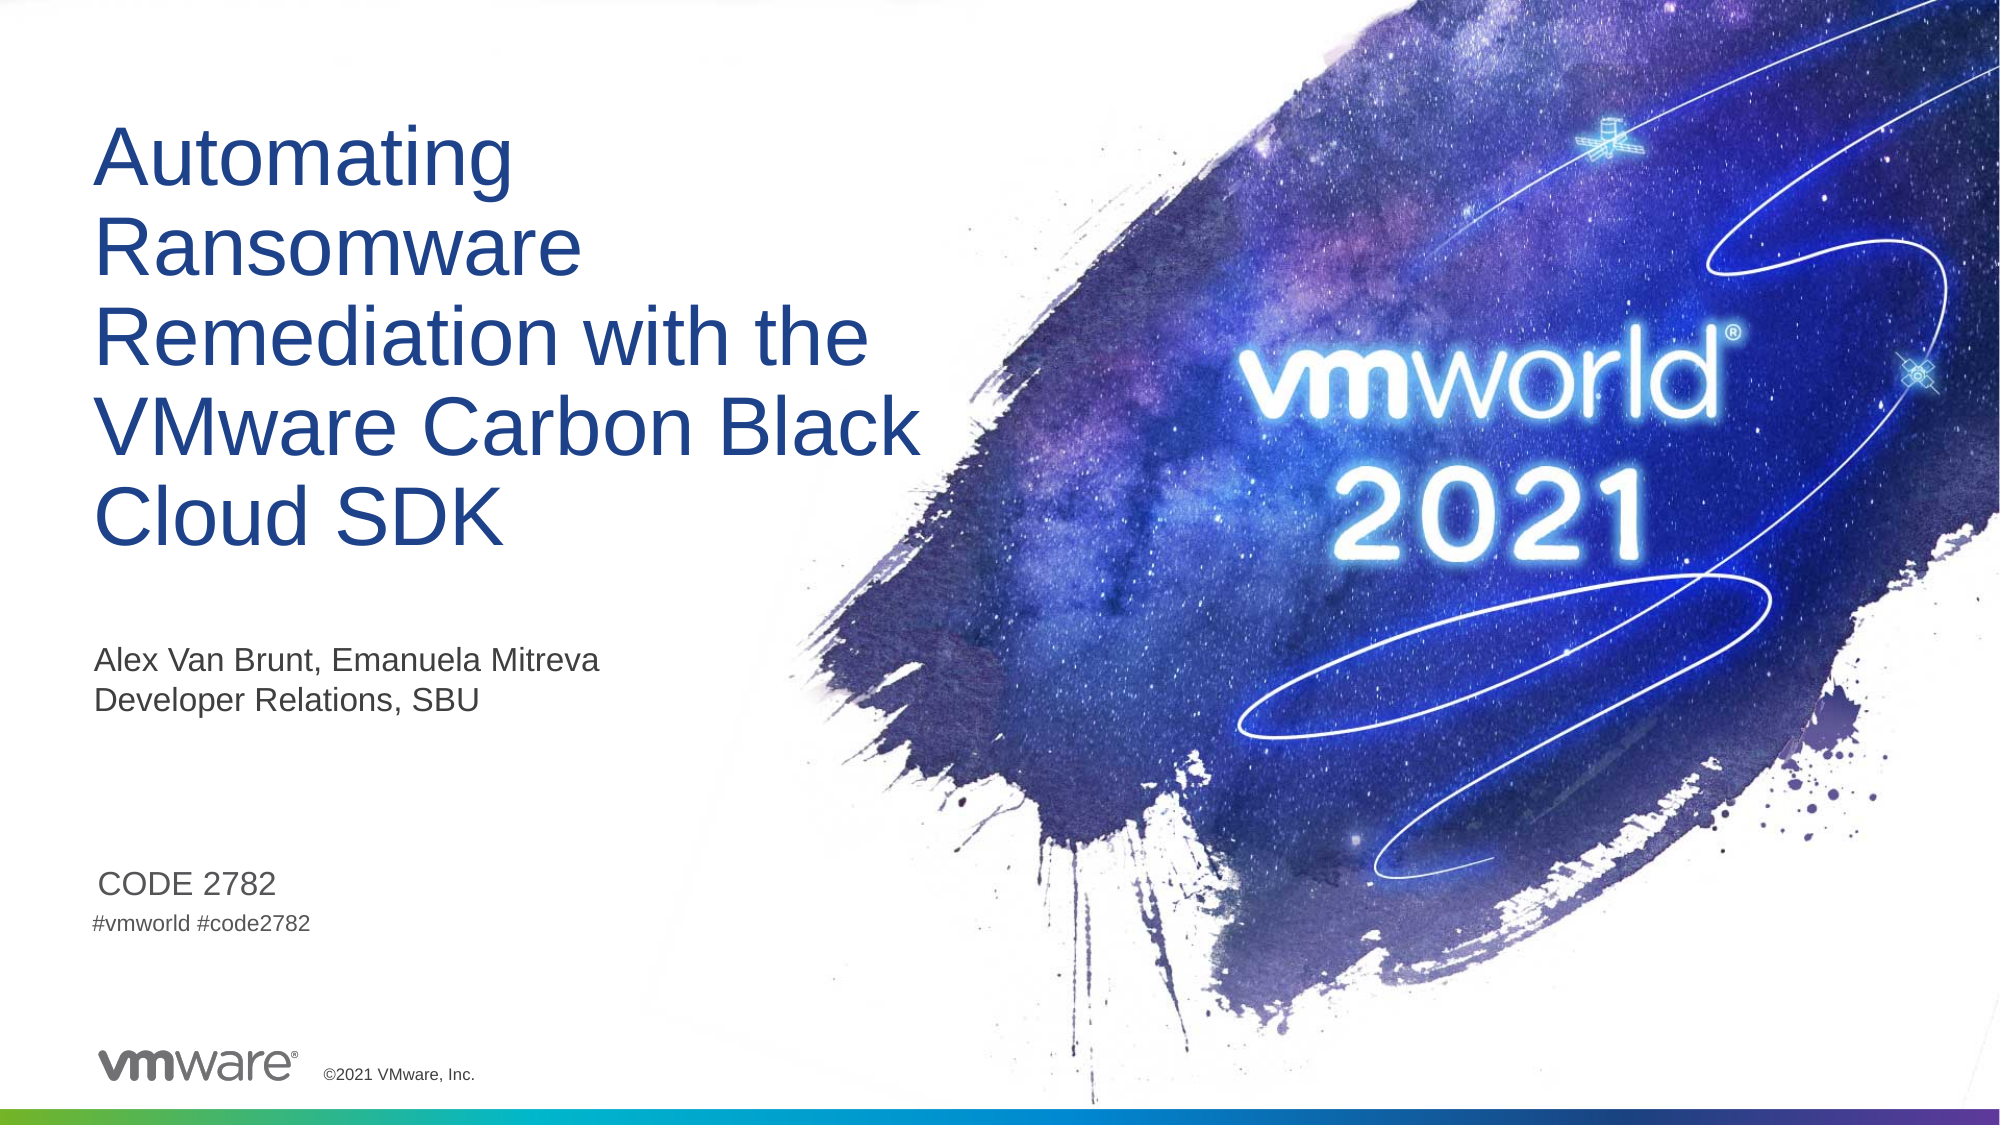

# Automating Ransomware Remediation with the VMware Carbon Black Cloud SDK
Alex Van Brunt, Emanuela Mitreva
Developer Relations, SBU
CODE 2782
#vmworld #code2782